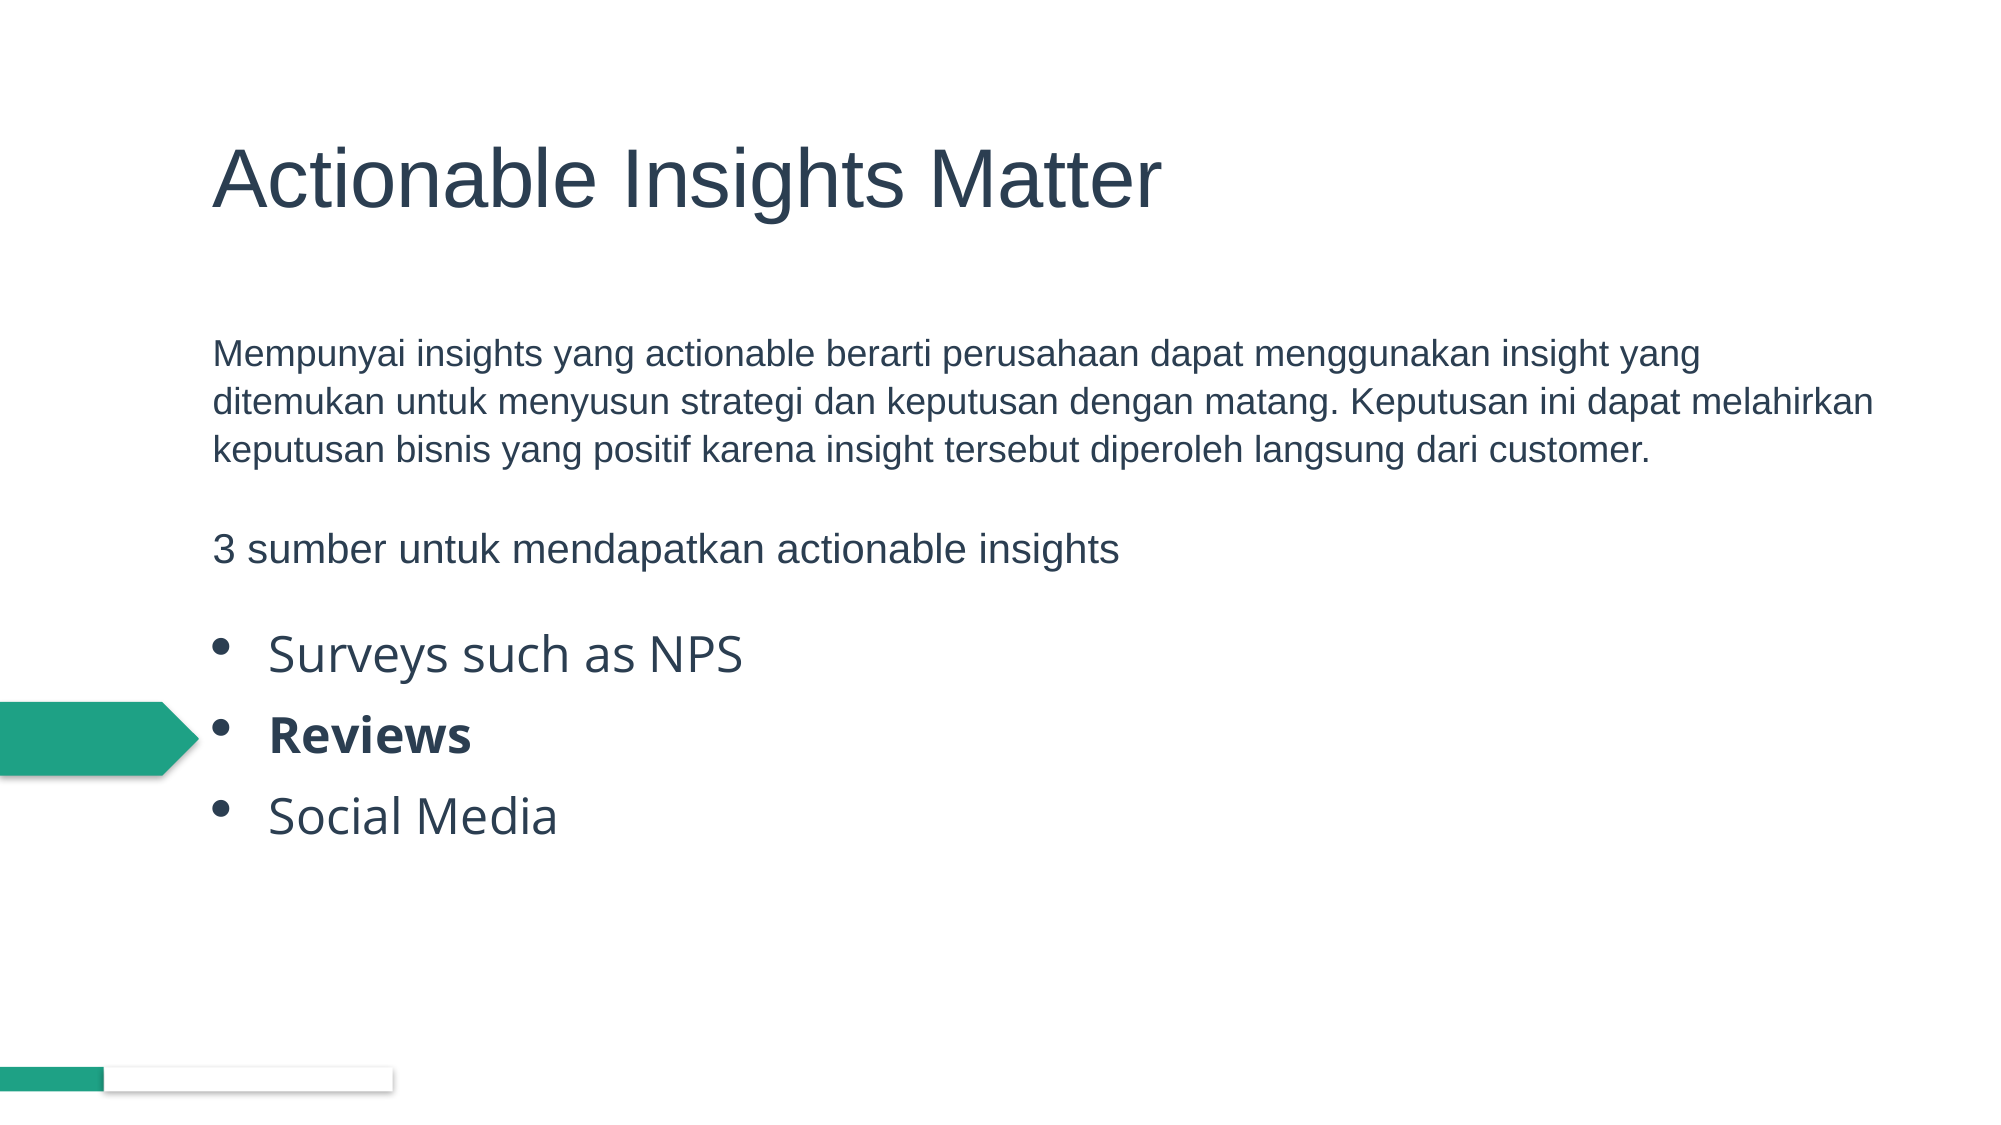

Actionable Insights Matter
Mempunyai insights yang actionable berarti perusahaan dapat menggunakan insight yang ditemukan untuk menyusun strategi dan keputusan dengan matang. Keputusan ini dapat melahirkan keputusan bisnis yang positif karena insight tersebut diperoleh langsung dari customer.
3 sumber untuk mendapatkan actionable insights
Surveys such as NPS
Reviews
Social Media